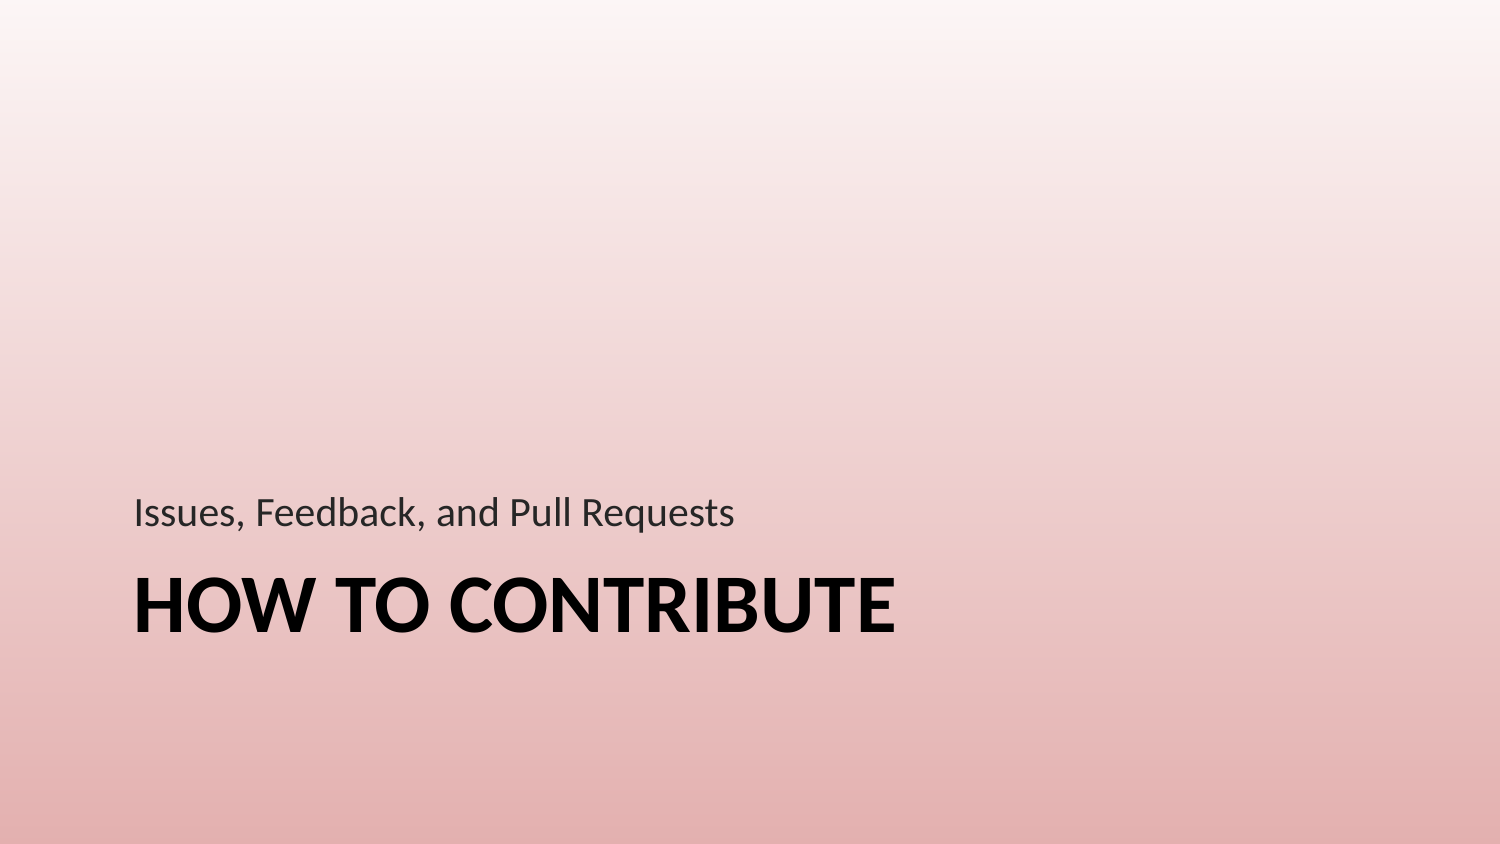

Issues, Feedback, and Pull Requests
# How to Contribute